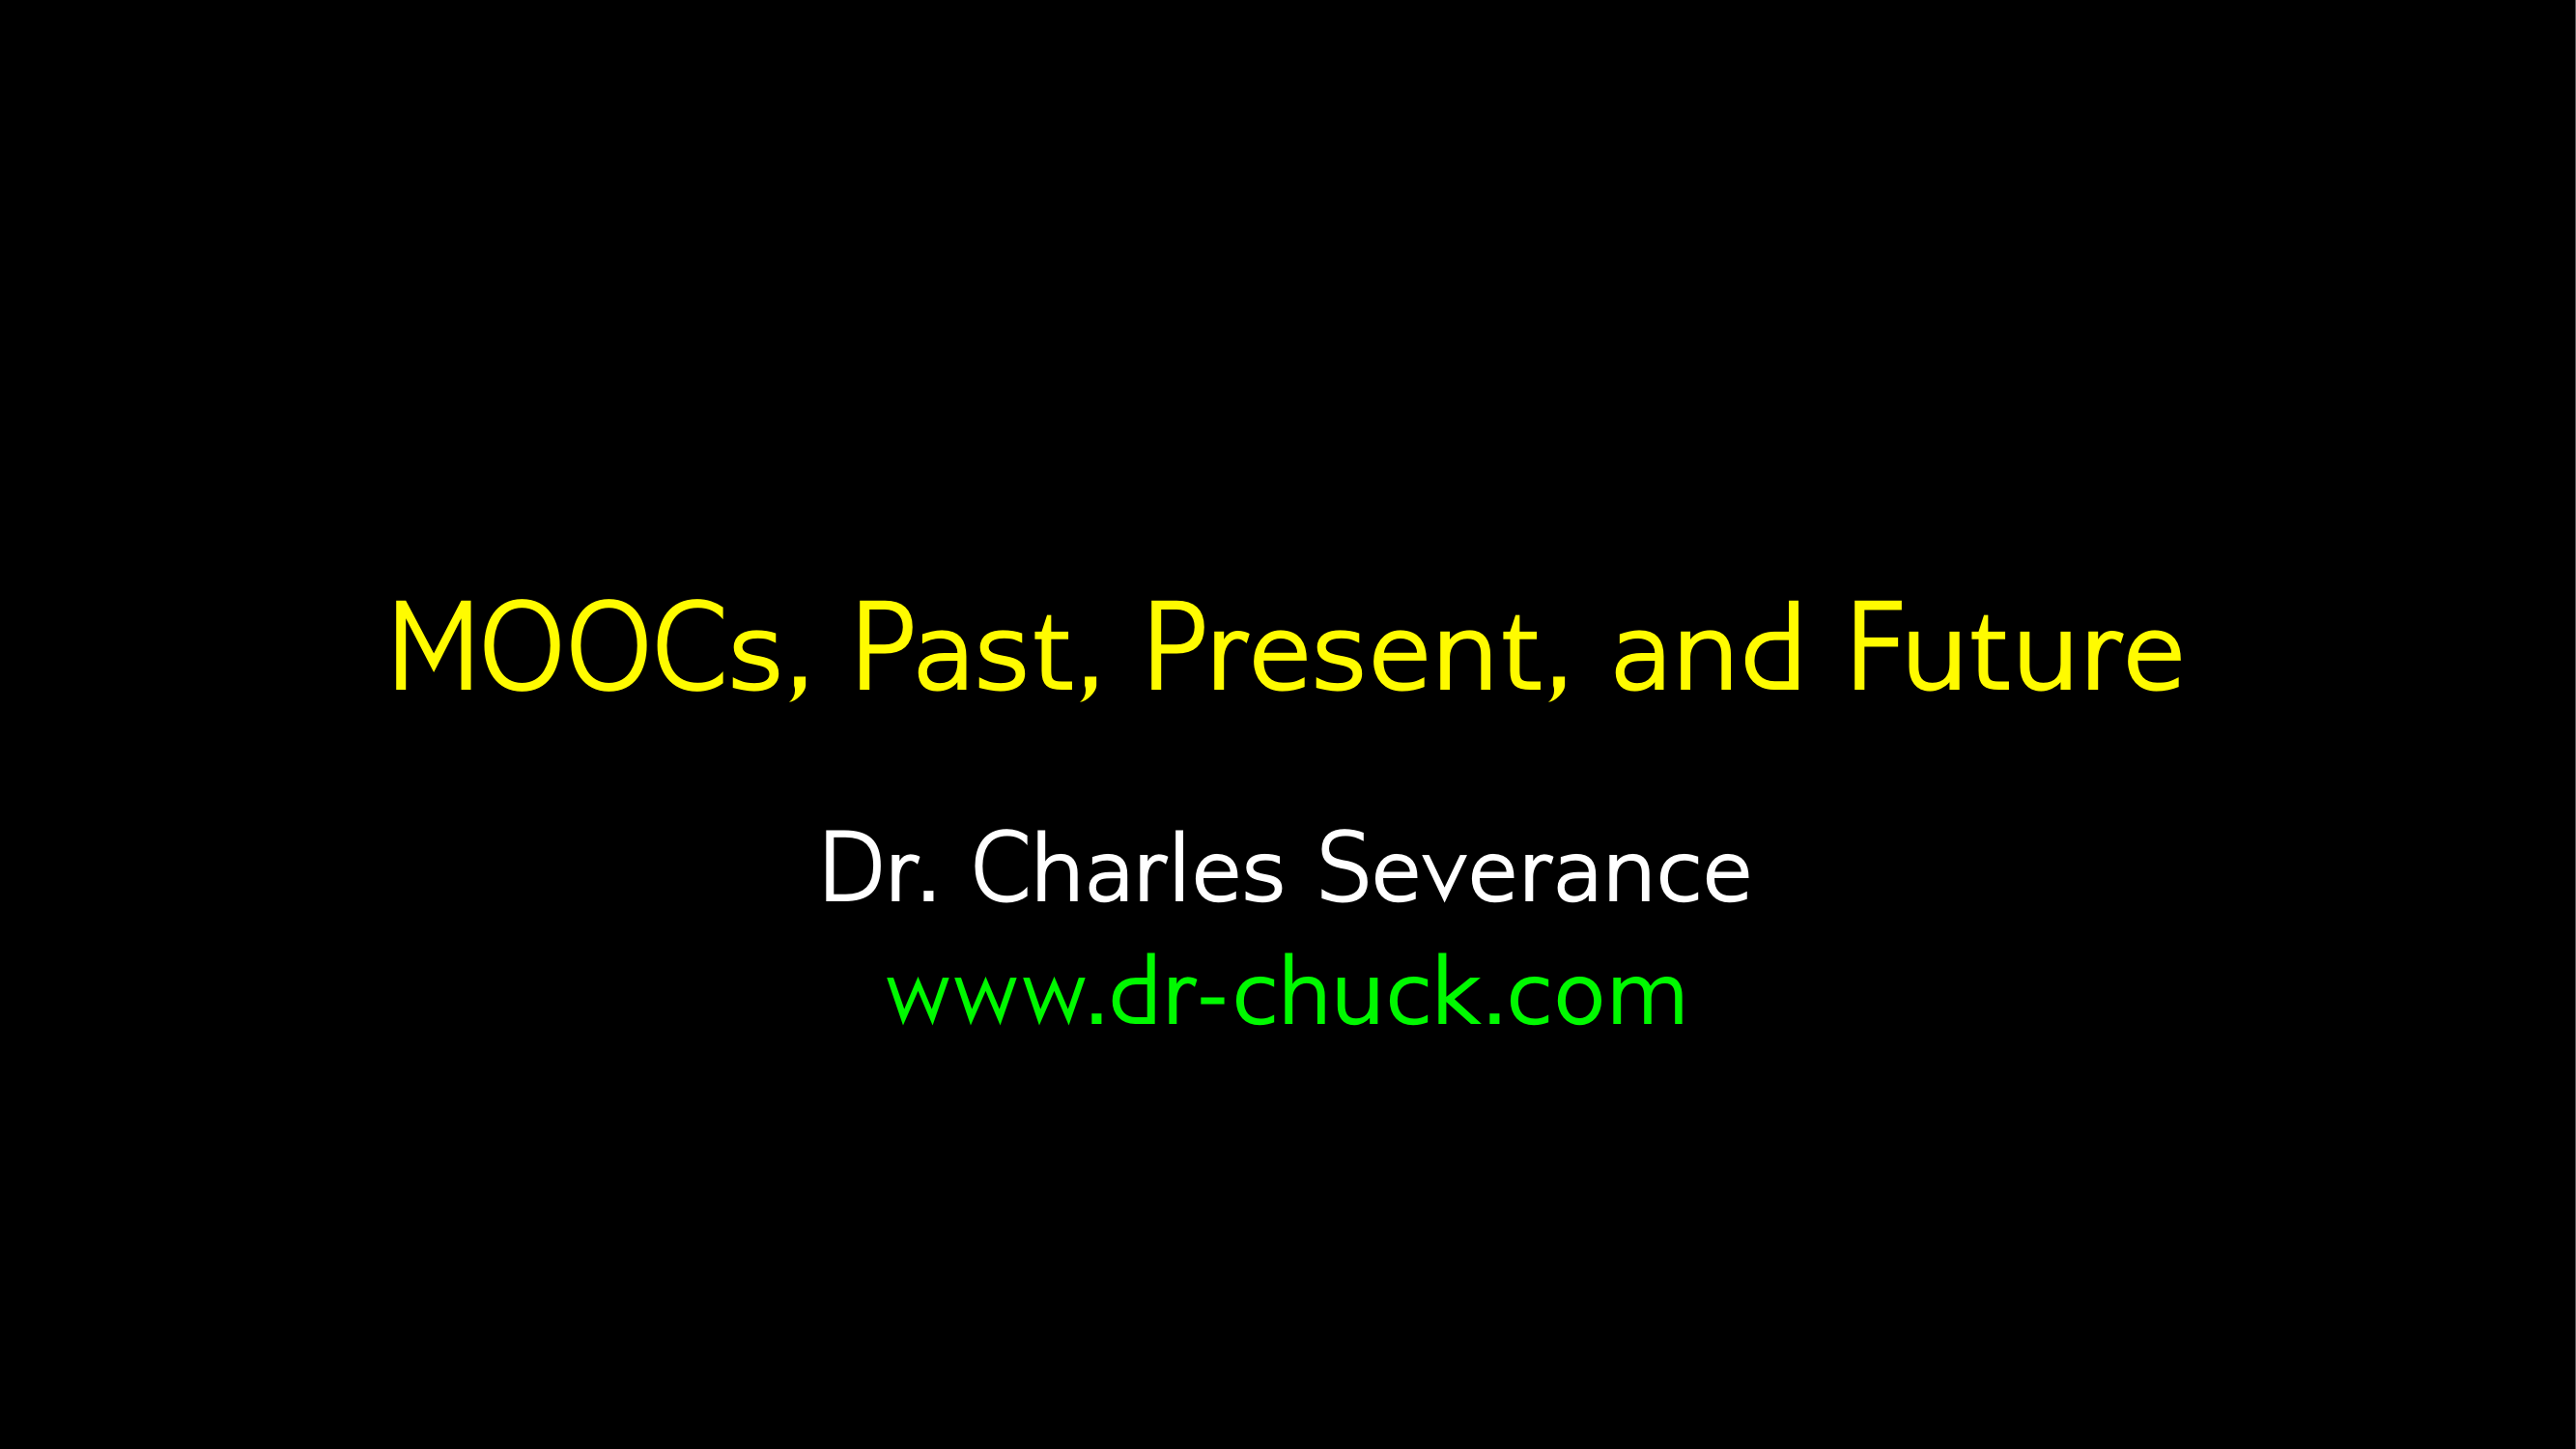

# MOOCs, Past, Present, and Future
Dr. Charles Severance
www.dr-chuck.com